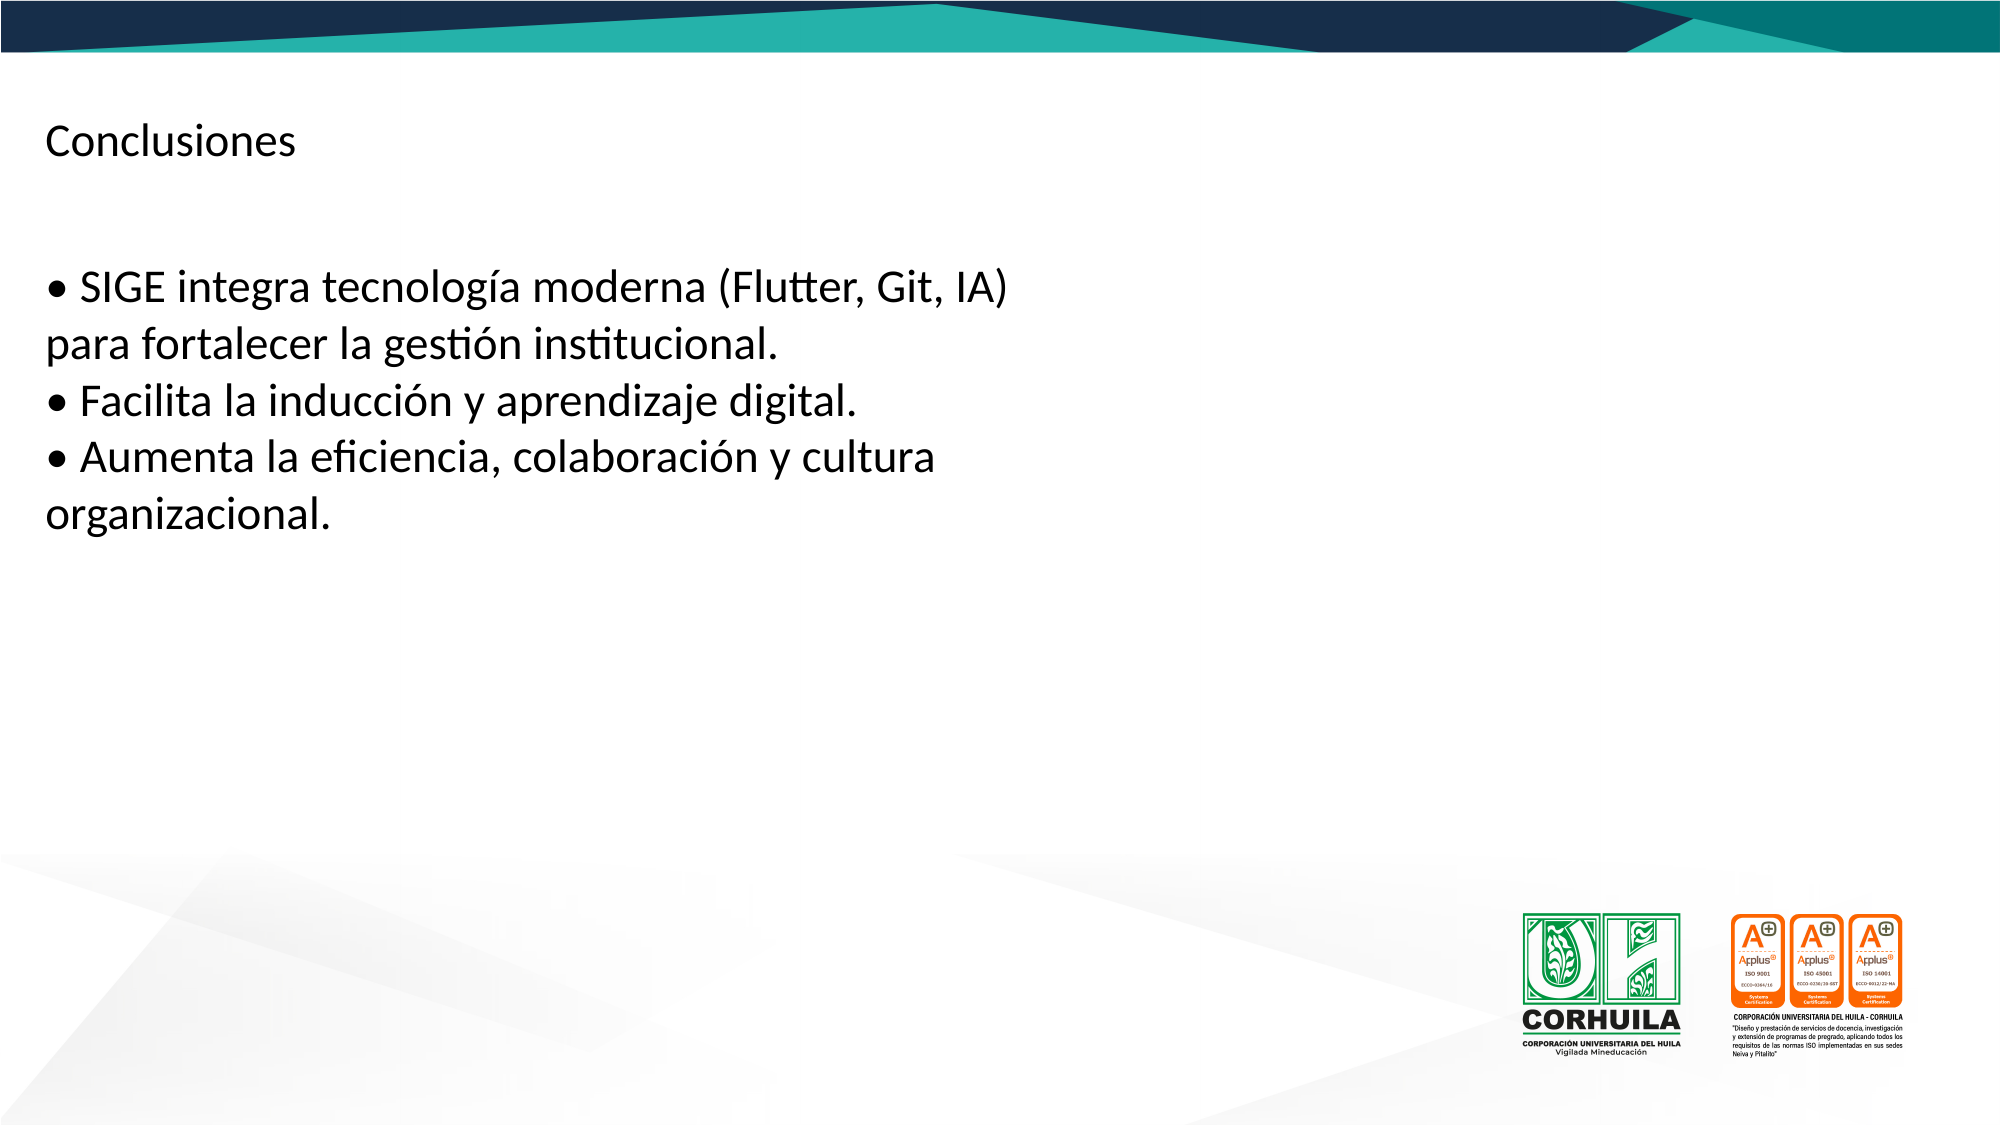

Conclusiones
• SIGE integra tecnología moderna (Flutter, Git, IA) para fortalecer la gestión institucional.
• Facilita la inducción y aprendizaje digital.
• Aumenta la eficiencia, colaboración y cultura organizacional.